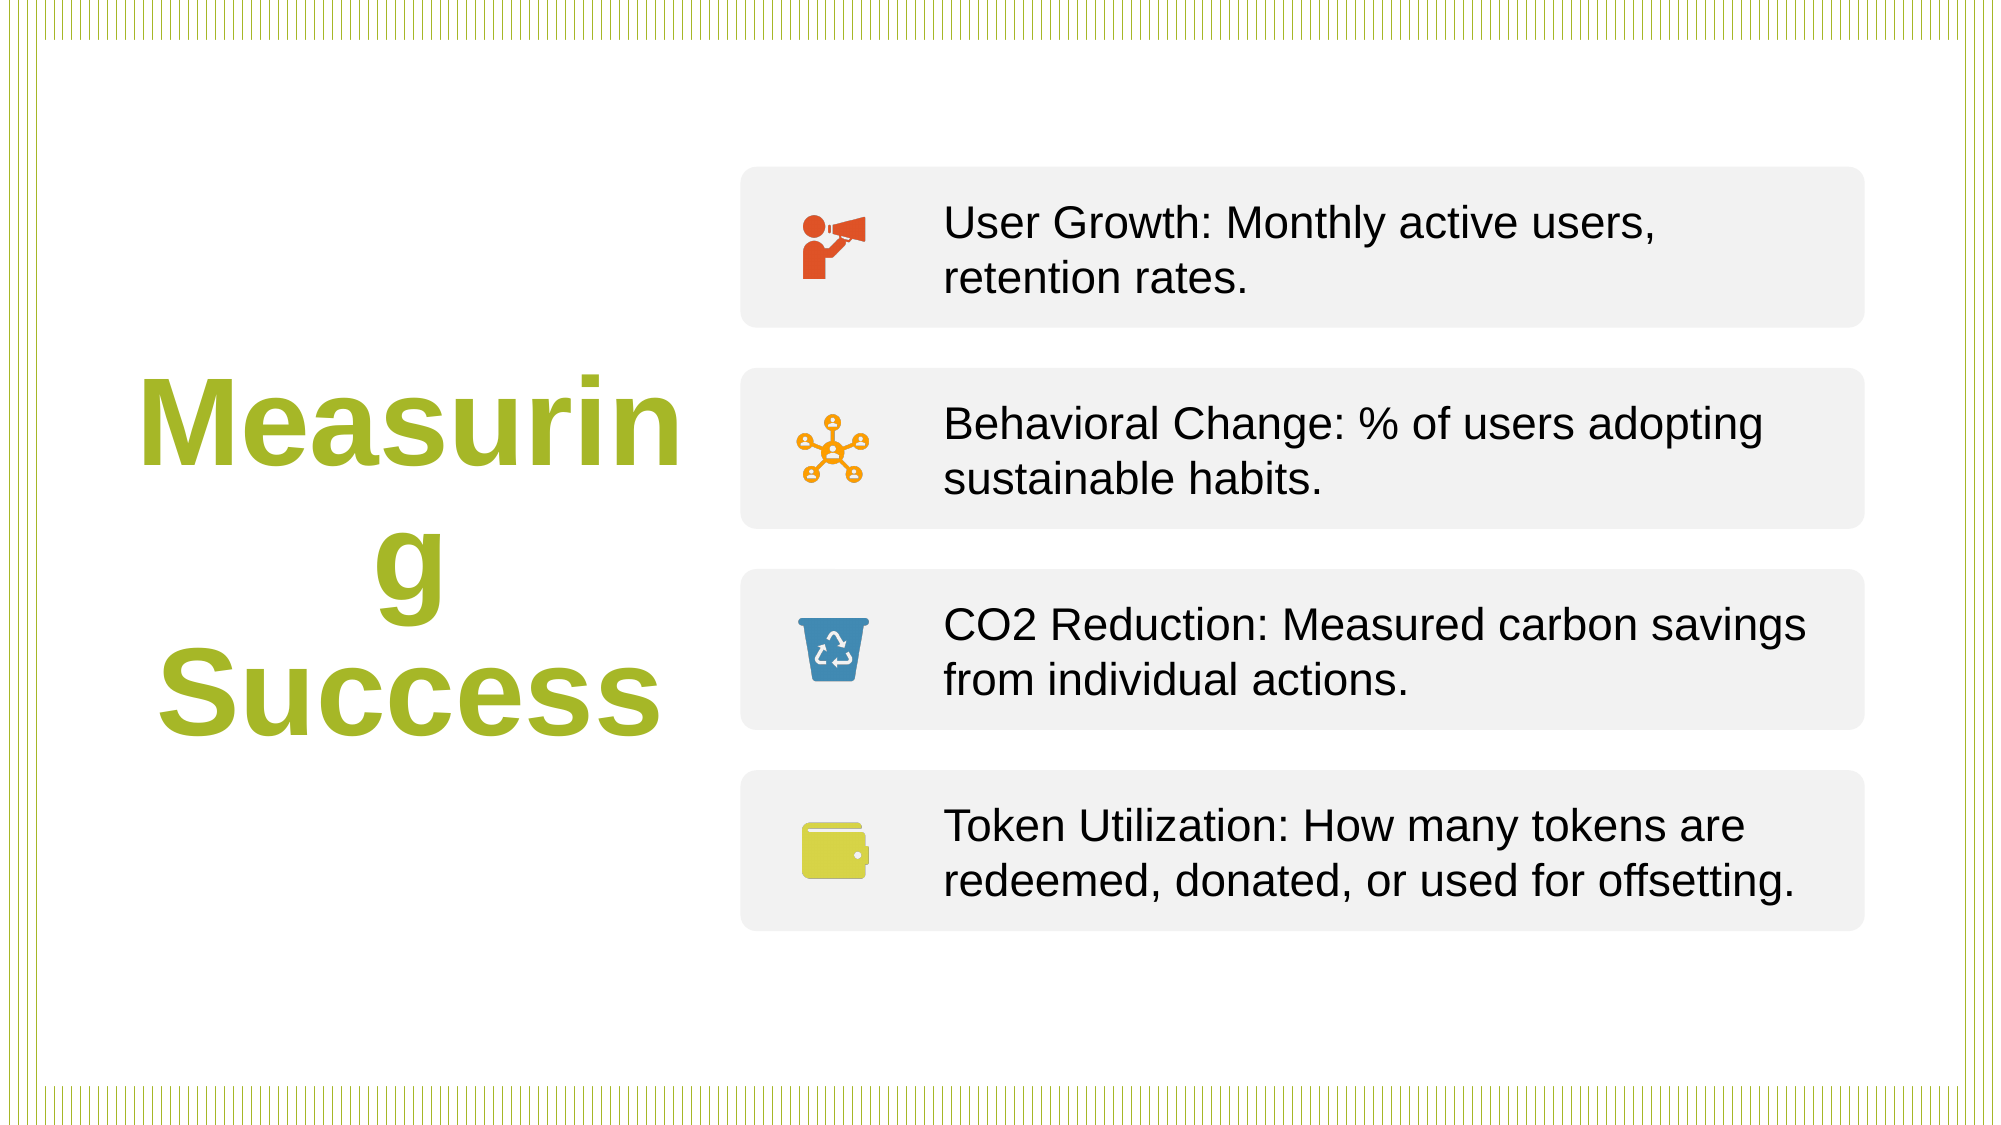

# Measuring Success
User Growth: Monthly active users, retention rates.
Behavioral Change: % of users adopting sustainable habits.
CO2 Reduction: Measured carbon savings from individual actions.
Token Utilization: How many tokens are redeemed, donated, or used for offsetting.